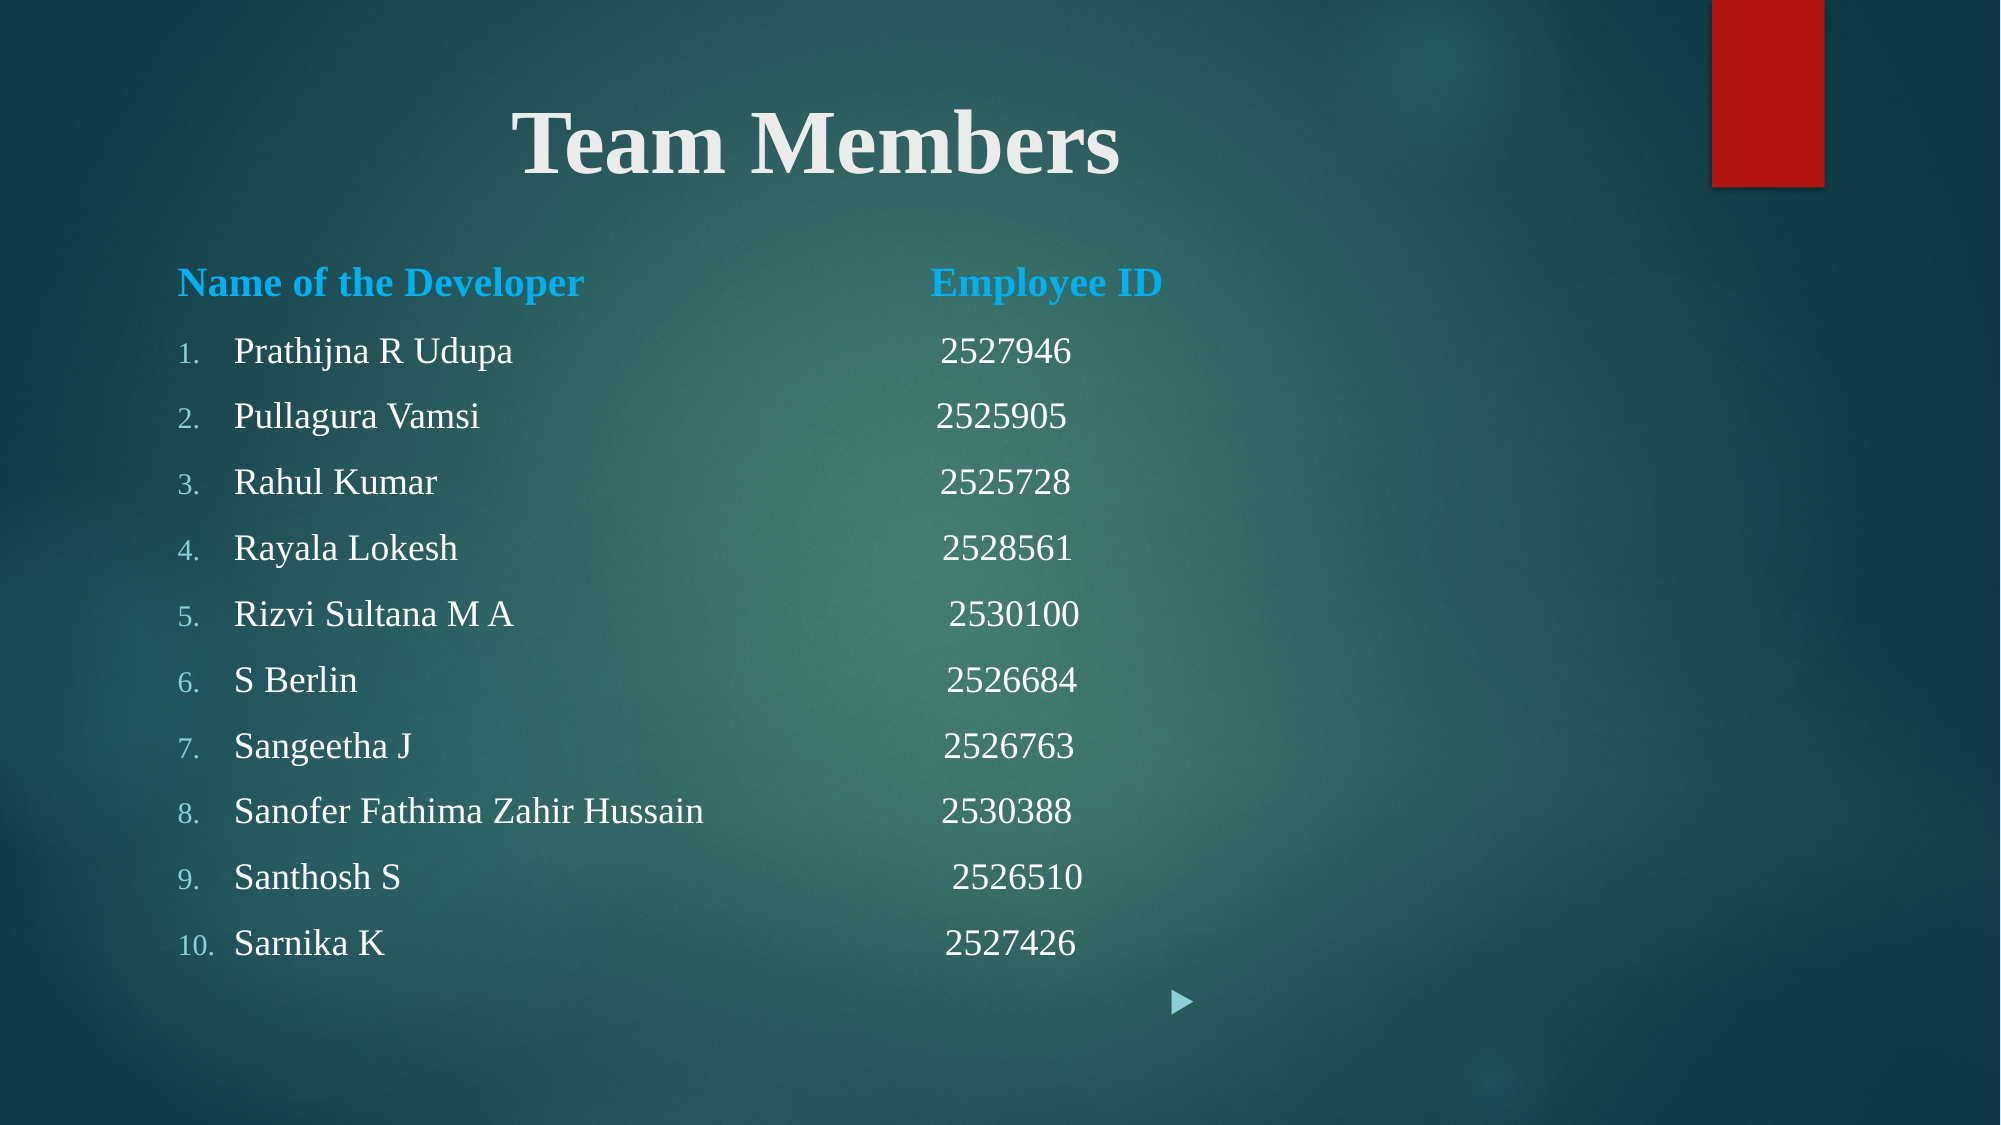

# Team Members
Name of the Developer                                 Employee ID
Prathijna R Udupa                                             2527946
Pullagura Vamsi                                                2525905
Rahul Kumar                                                     2525728
Rayala Lokesh                                                   2528561
Rizvi Sultana M A                                              2530100
S Berlin                                                              2526684
Sangeetha J                                                        2526763
Sanofer Fathima Zahir Hussain                         2530388
Santhosh S                                                          2526510
Sarnika K                                                           2527426